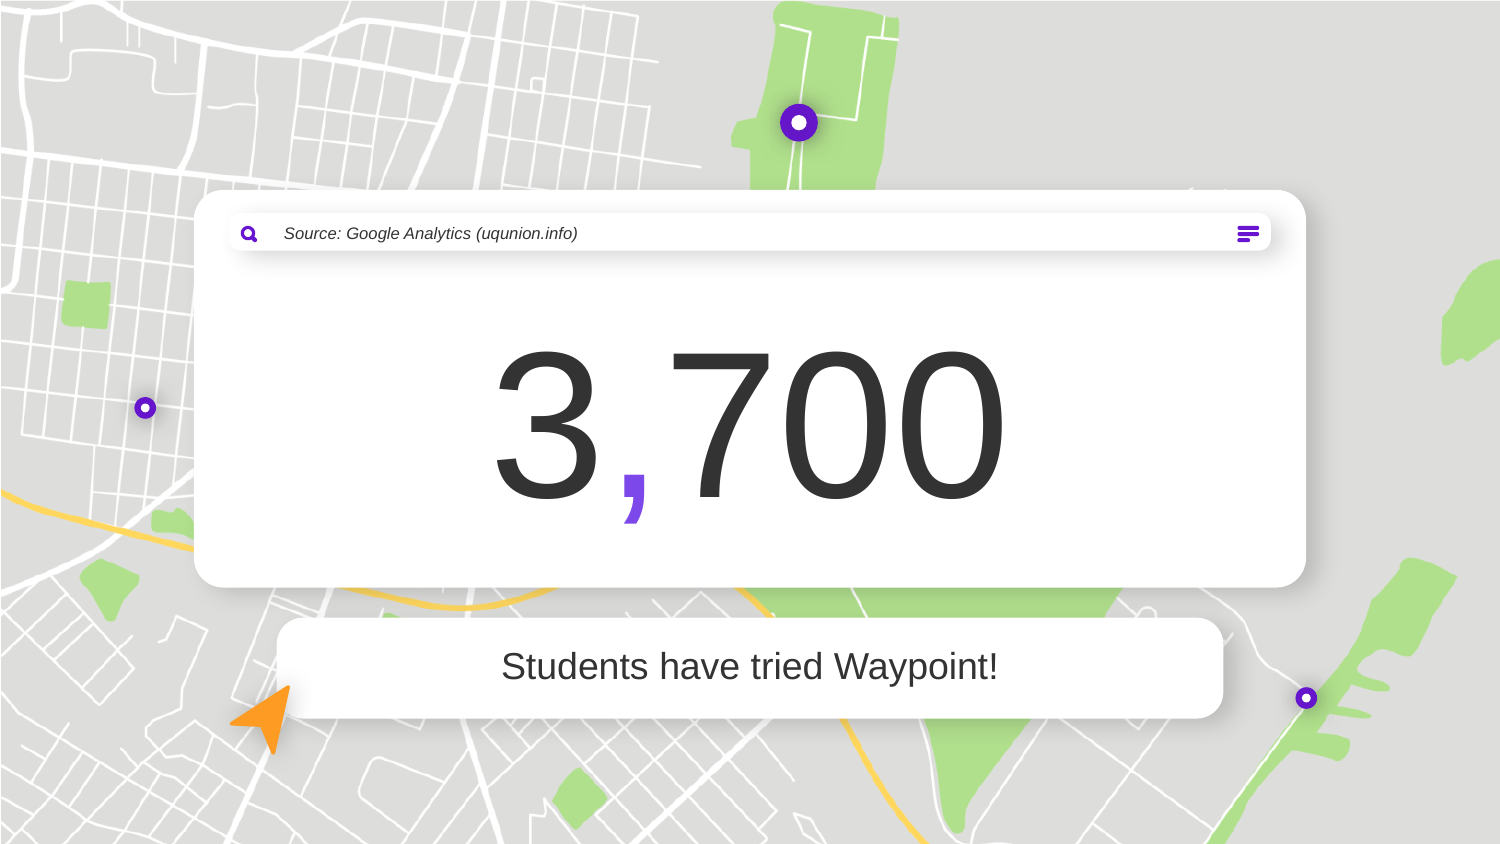

Source: Google Analytics (uqunion.info)
# 3,700

Students have tried Waypoint!